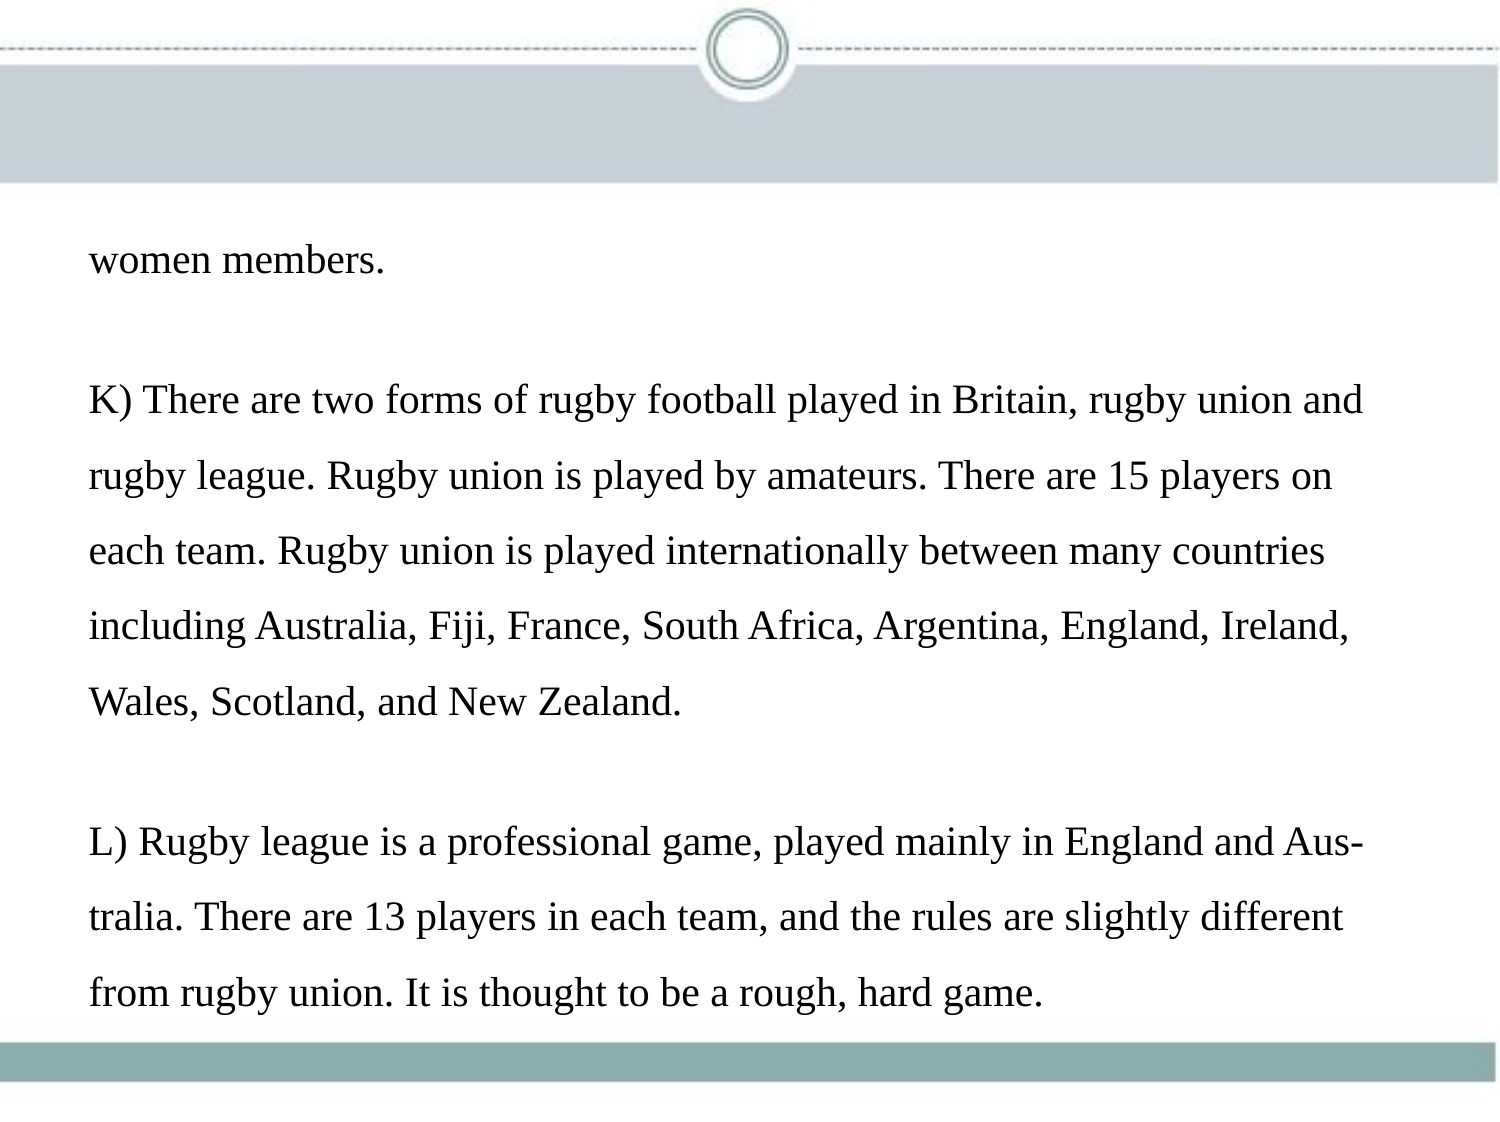

women members.
K) There are two forms of rugby football played in Britain, rugby union and
rugby league. Rugby union is played by amateurs. There are 15 players on
each team. Rugby union is played internationally between many countries
including Australia, Fiji, France, South Africa, Argentina, England, Ireland,
Wales, Scotland, and New Zealand.
L) Rugby league is a professional game, played mainly in England and Aus-
tralia. There are 13 players in each team, and the rules are slightly different
from rugby union. It is thought to be a rough, hard game.